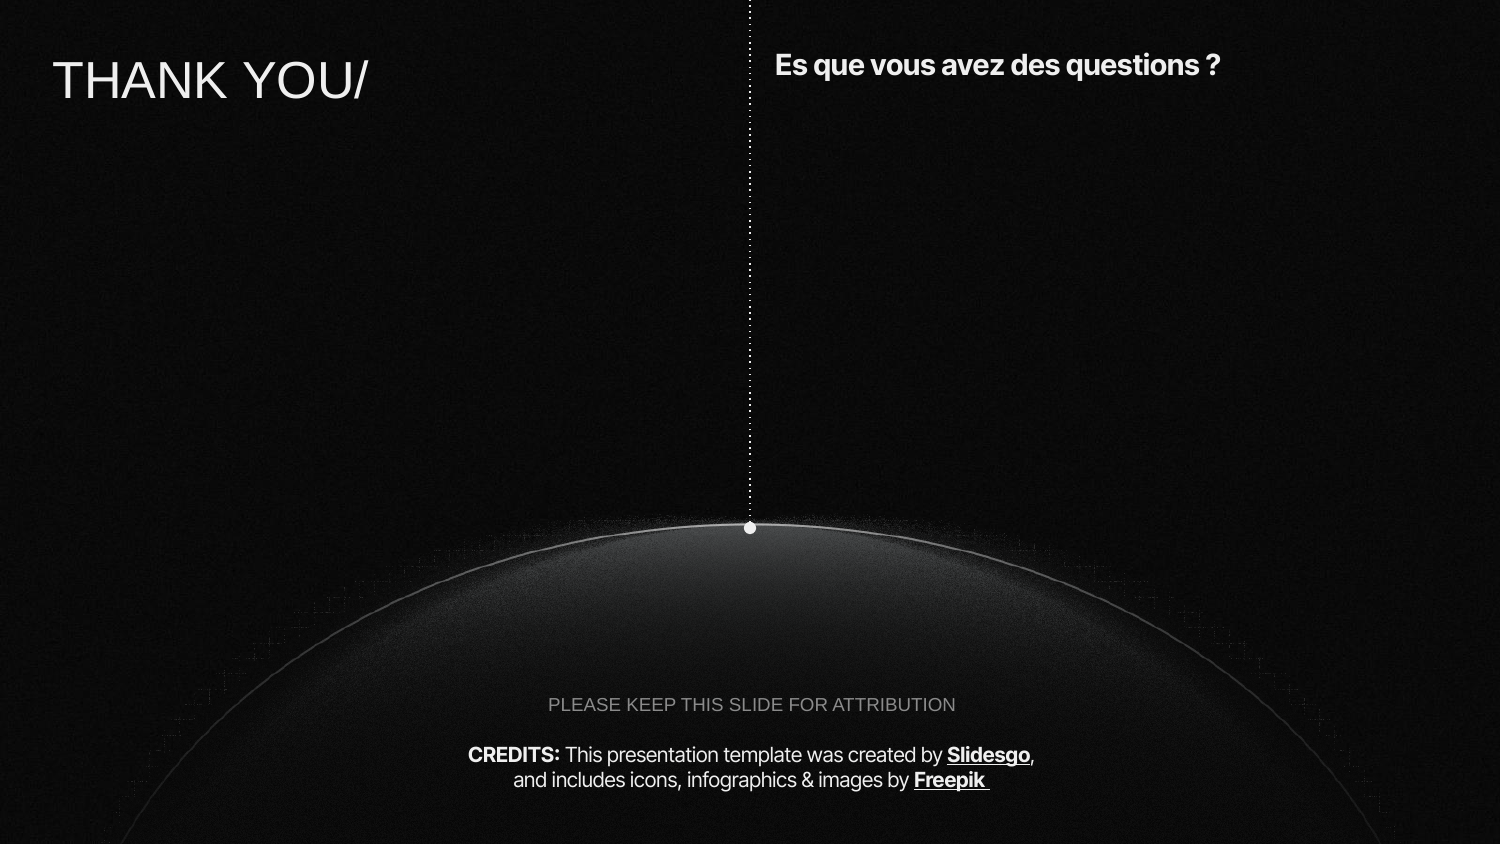

# THANK YOU/
Es que vous avez des questions ?
PLEASE KEEP THIS SLIDE FOR ATTRIBUTION